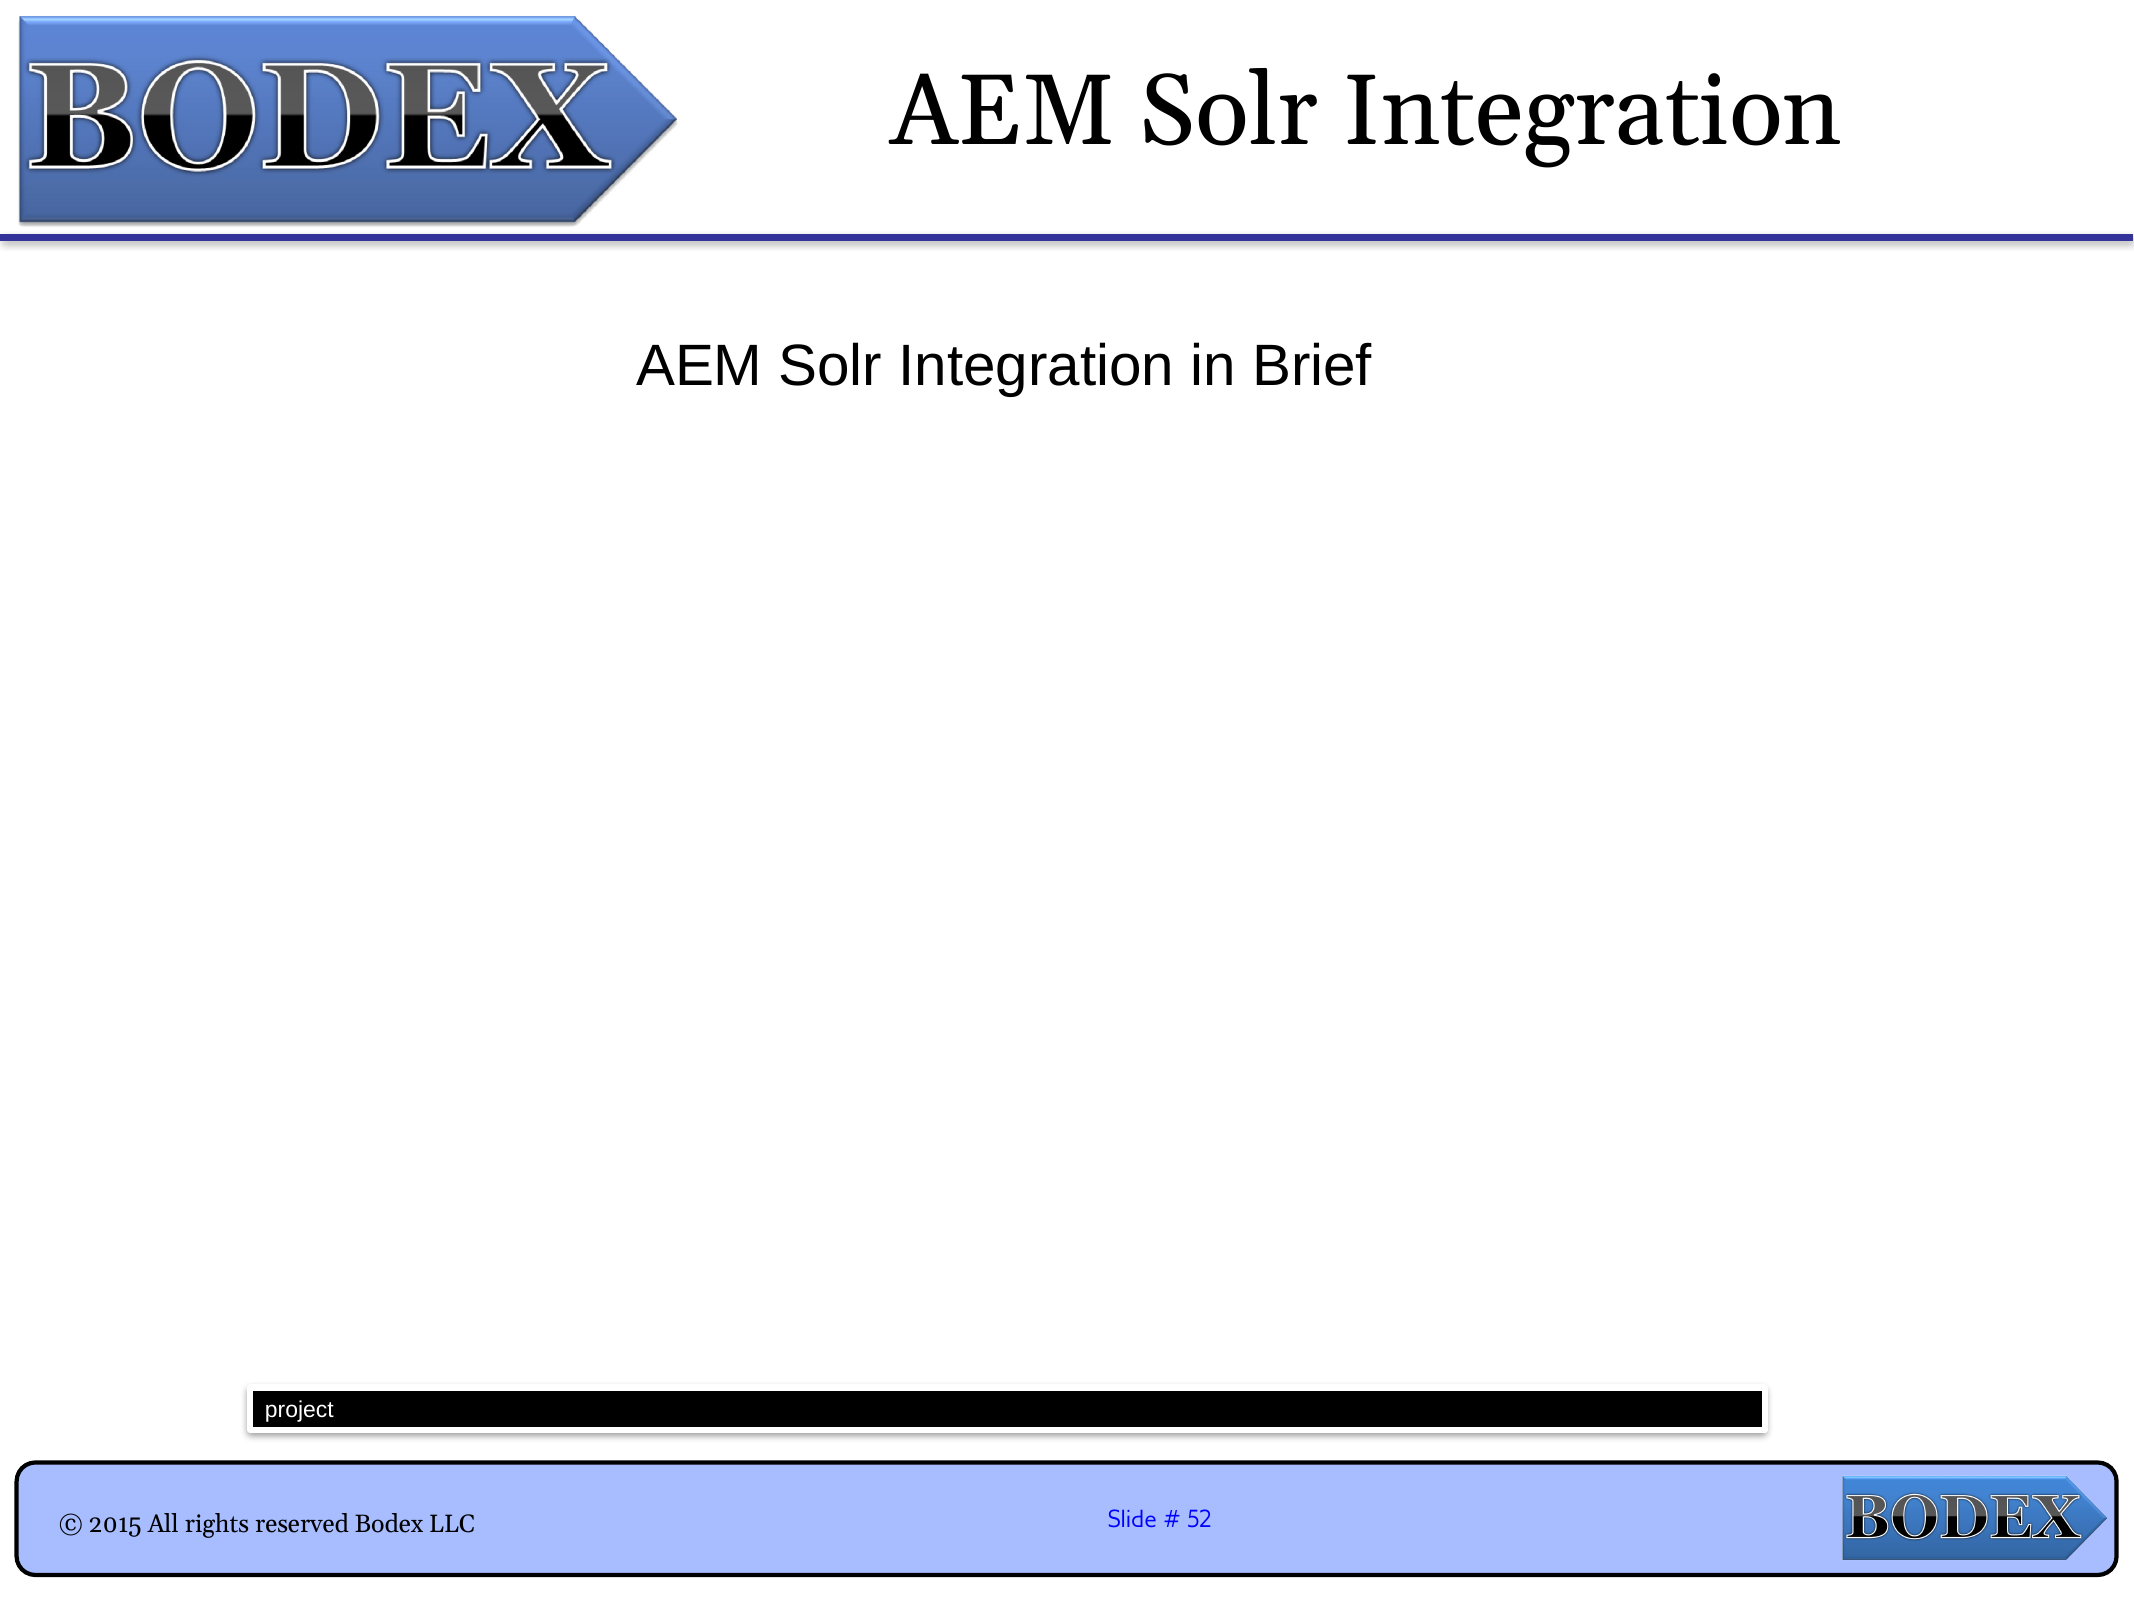

AEM Solr Integration
AEM Solr Integration in Brief
project
Slide # 52